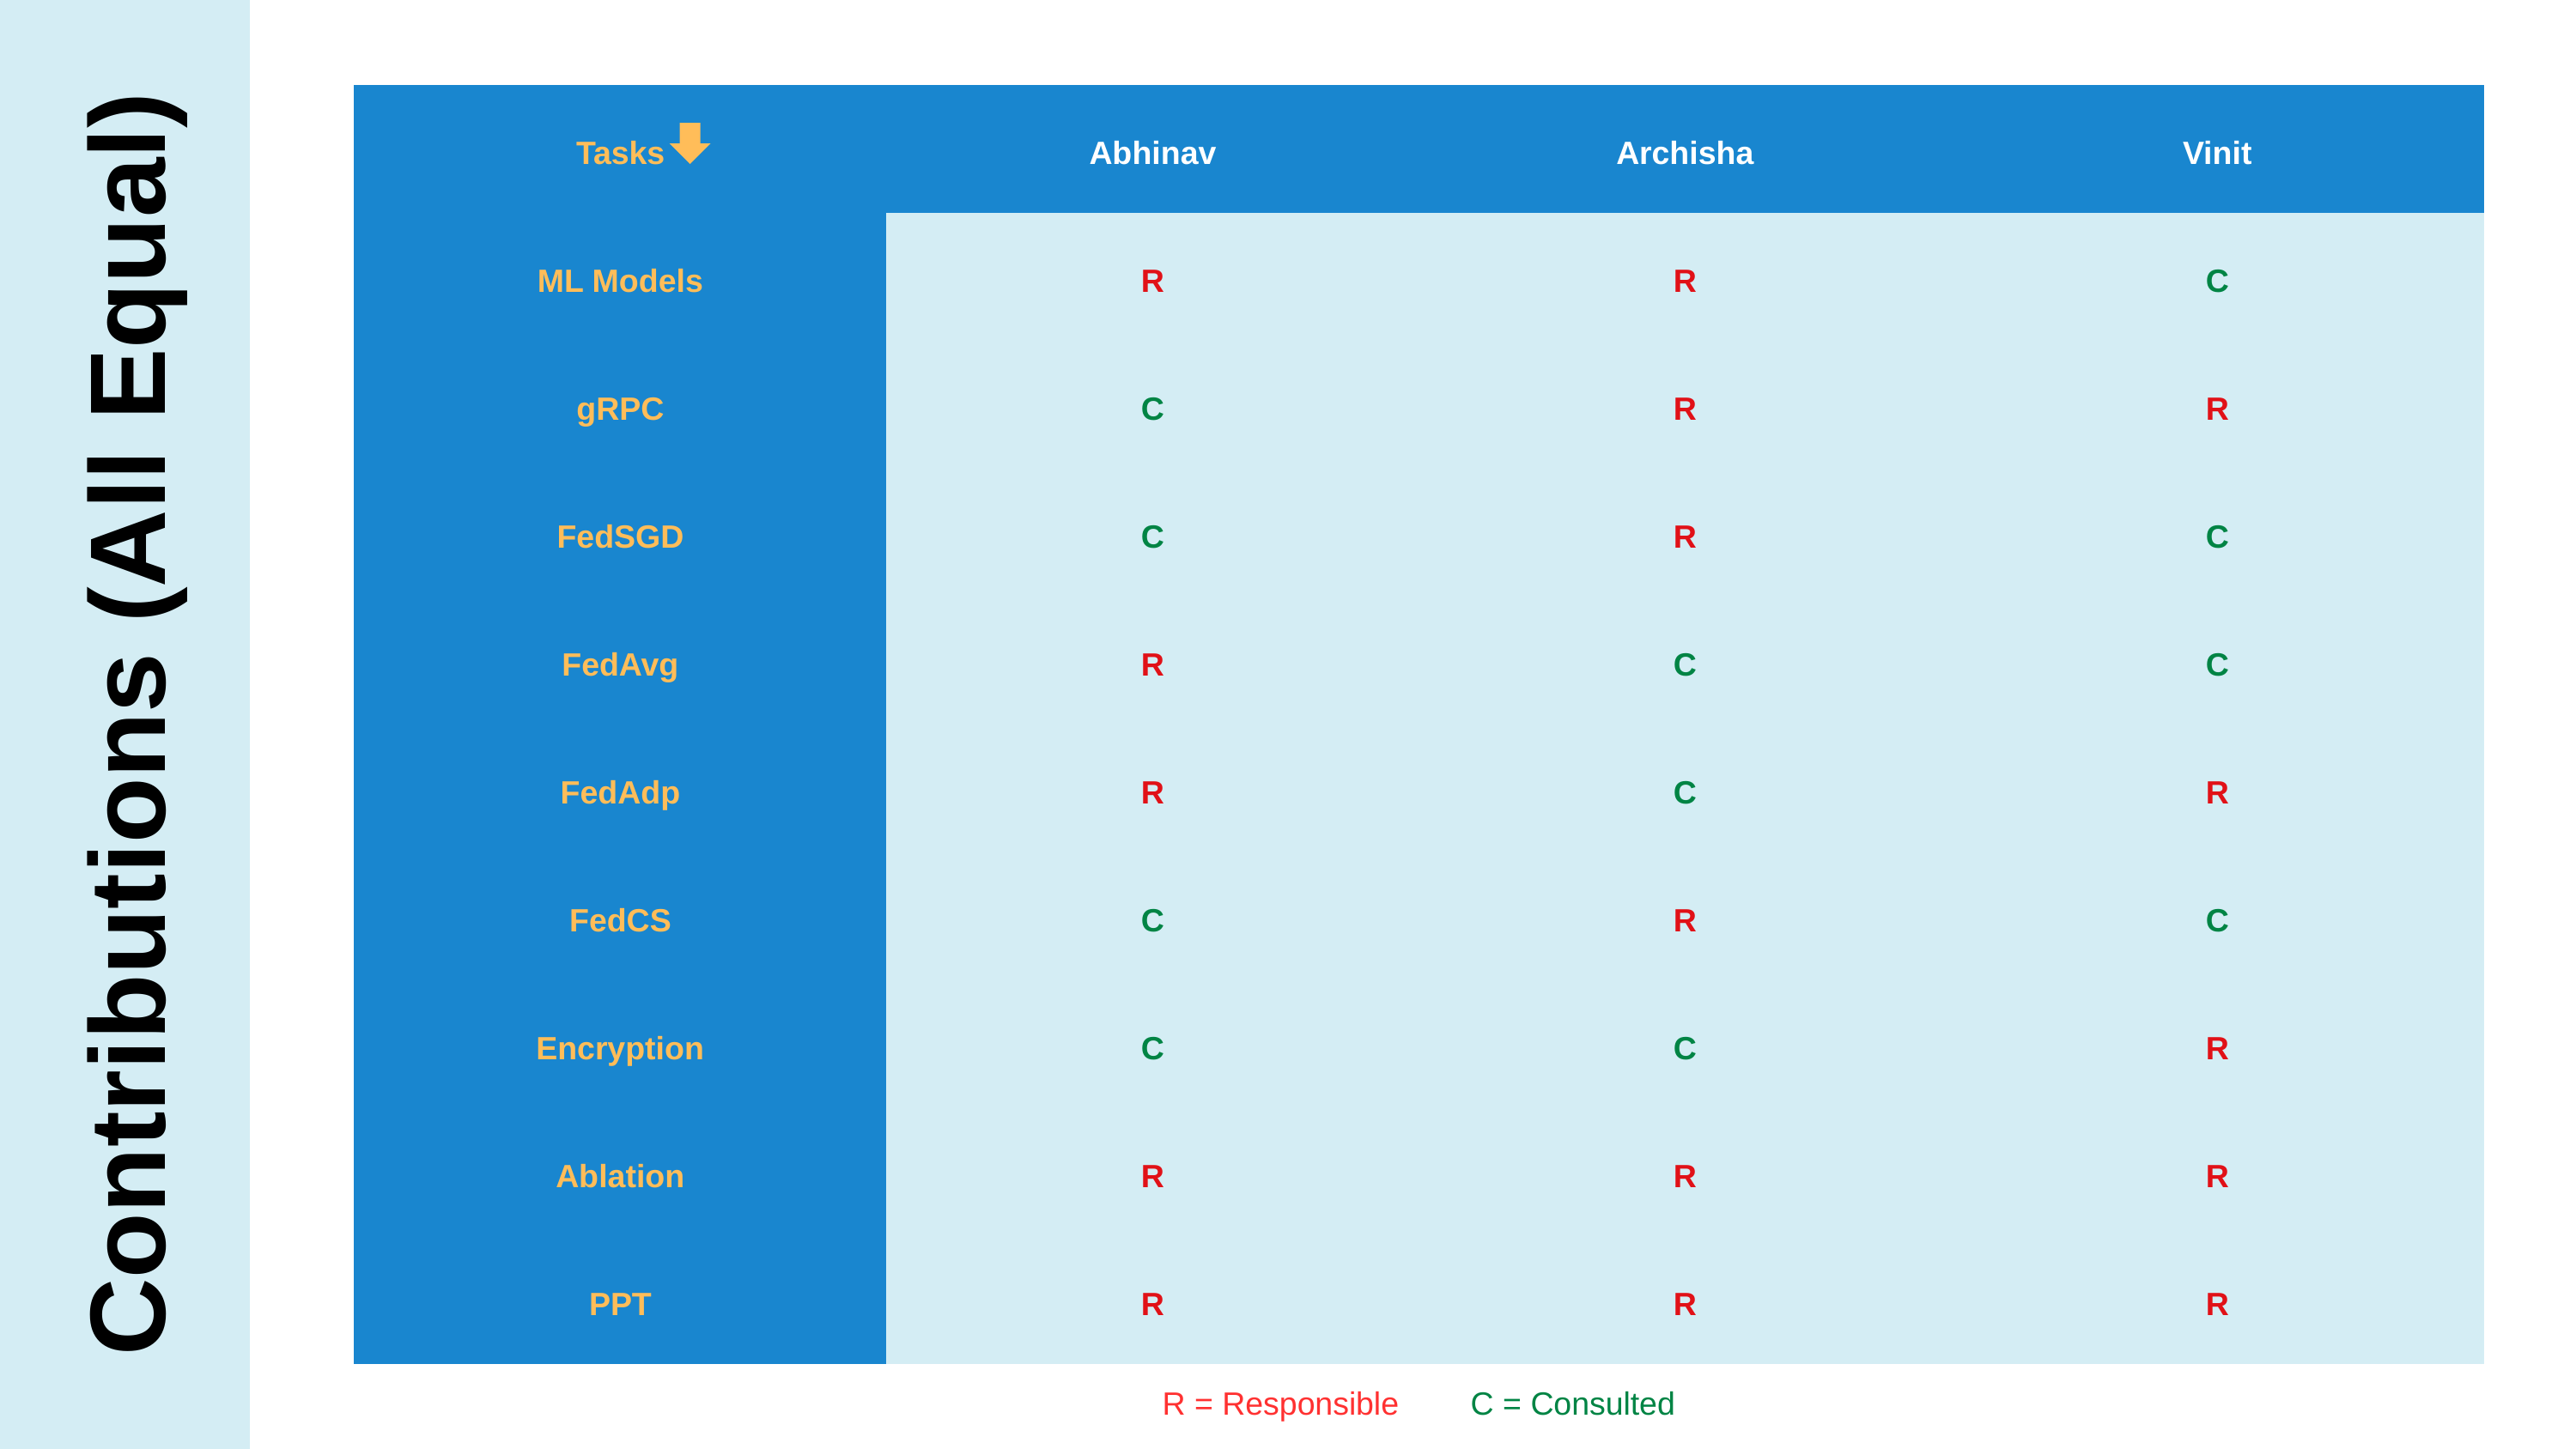

| Tasks | Abhinav | Archisha | Vinit |
| --- | --- | --- | --- |
| ML Models | R | R | C |
| gRPC | C | R | R |
| FedSGD | C | R | C |
| FedAvg | R | C | C |
| FedAdp | R | C | R |
| FedCS | C | R | C |
| Encryption | C | C | R |
| Ablation | R | R | R |
| PPT | R | R | R |

Contributions (All Equal)
R = Responsible        C = Consulted